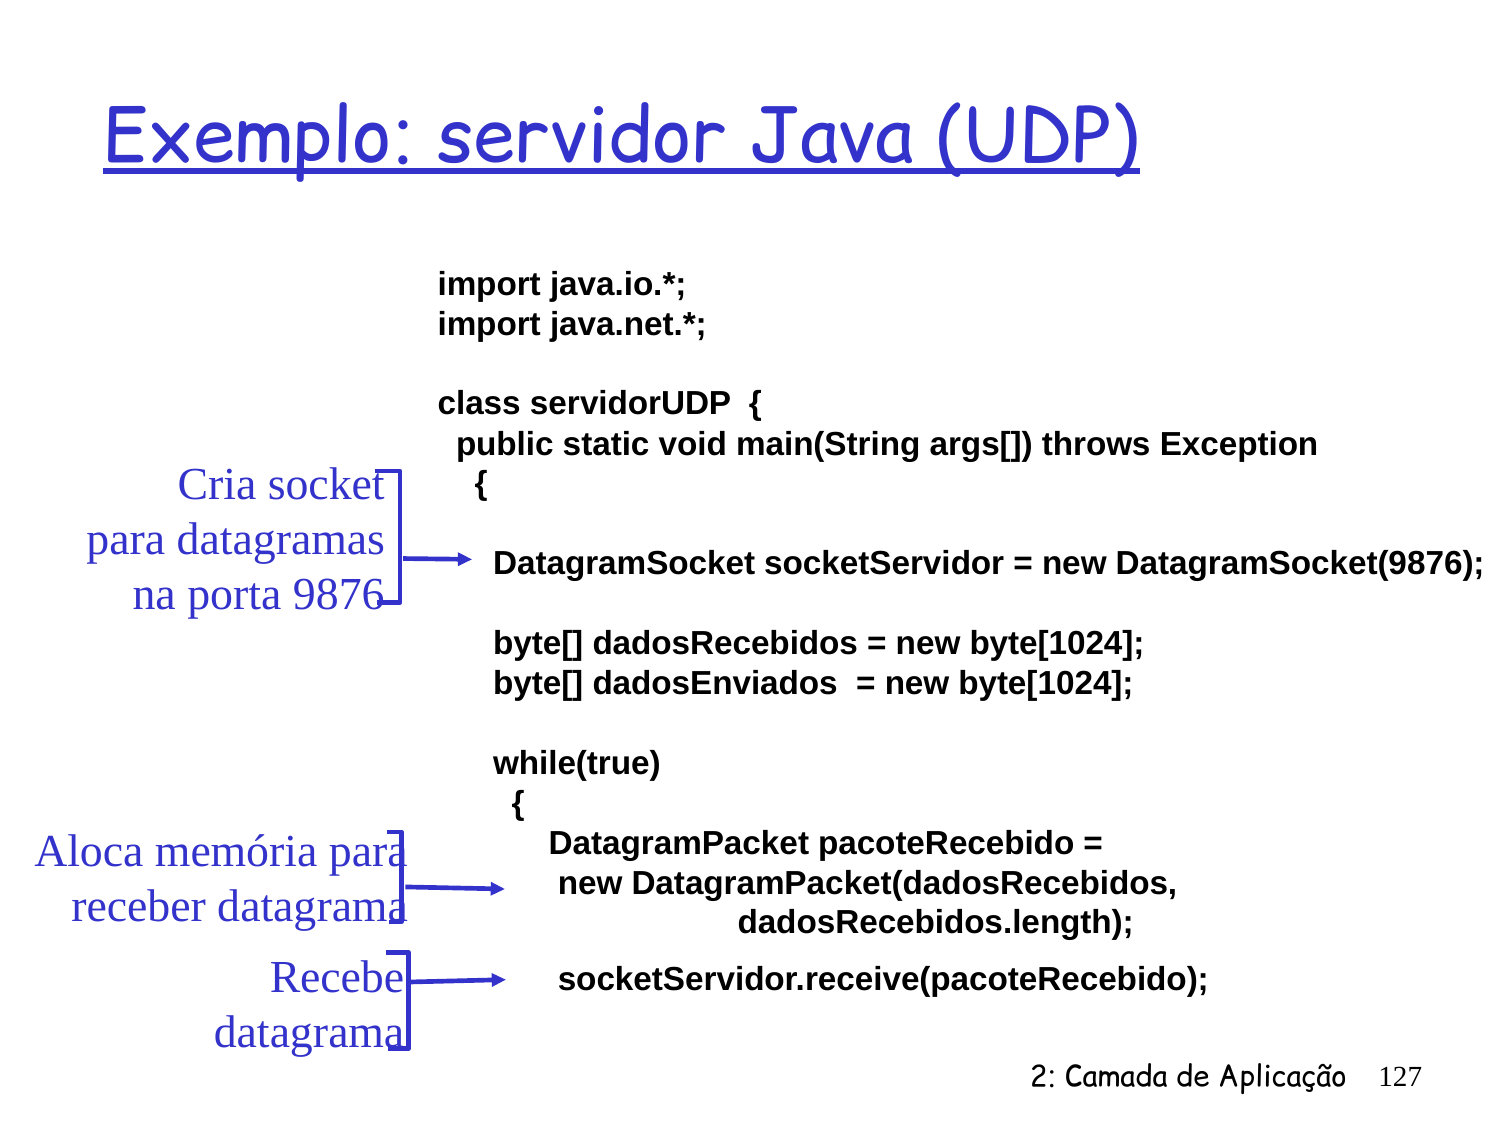

# Exemplo: servidor Java (UDP)
import java.io.*;
import java.net.*;

class servidorUDP  {
  public static void main(String args[]) throws Exception
    {

      DatagramSocket socketServidor = new DatagramSocket(9876);

      byte[] dadosRecebidos = new byte[1024];
      byte[] dadosEnviados  = new byte[1024];

      while(true)
        {
            DatagramPacket pacoteRecebido =
             new DatagramPacket(dadosRecebidos,
		dadosRecebidos.length);
             socketServidor.receive(pacoteRecebido);
Cria socket
para datagramas
na porta 9876

Aloca memória para
receber datagrama

Recebe
datagrama

2: Camada de Aplicação
127